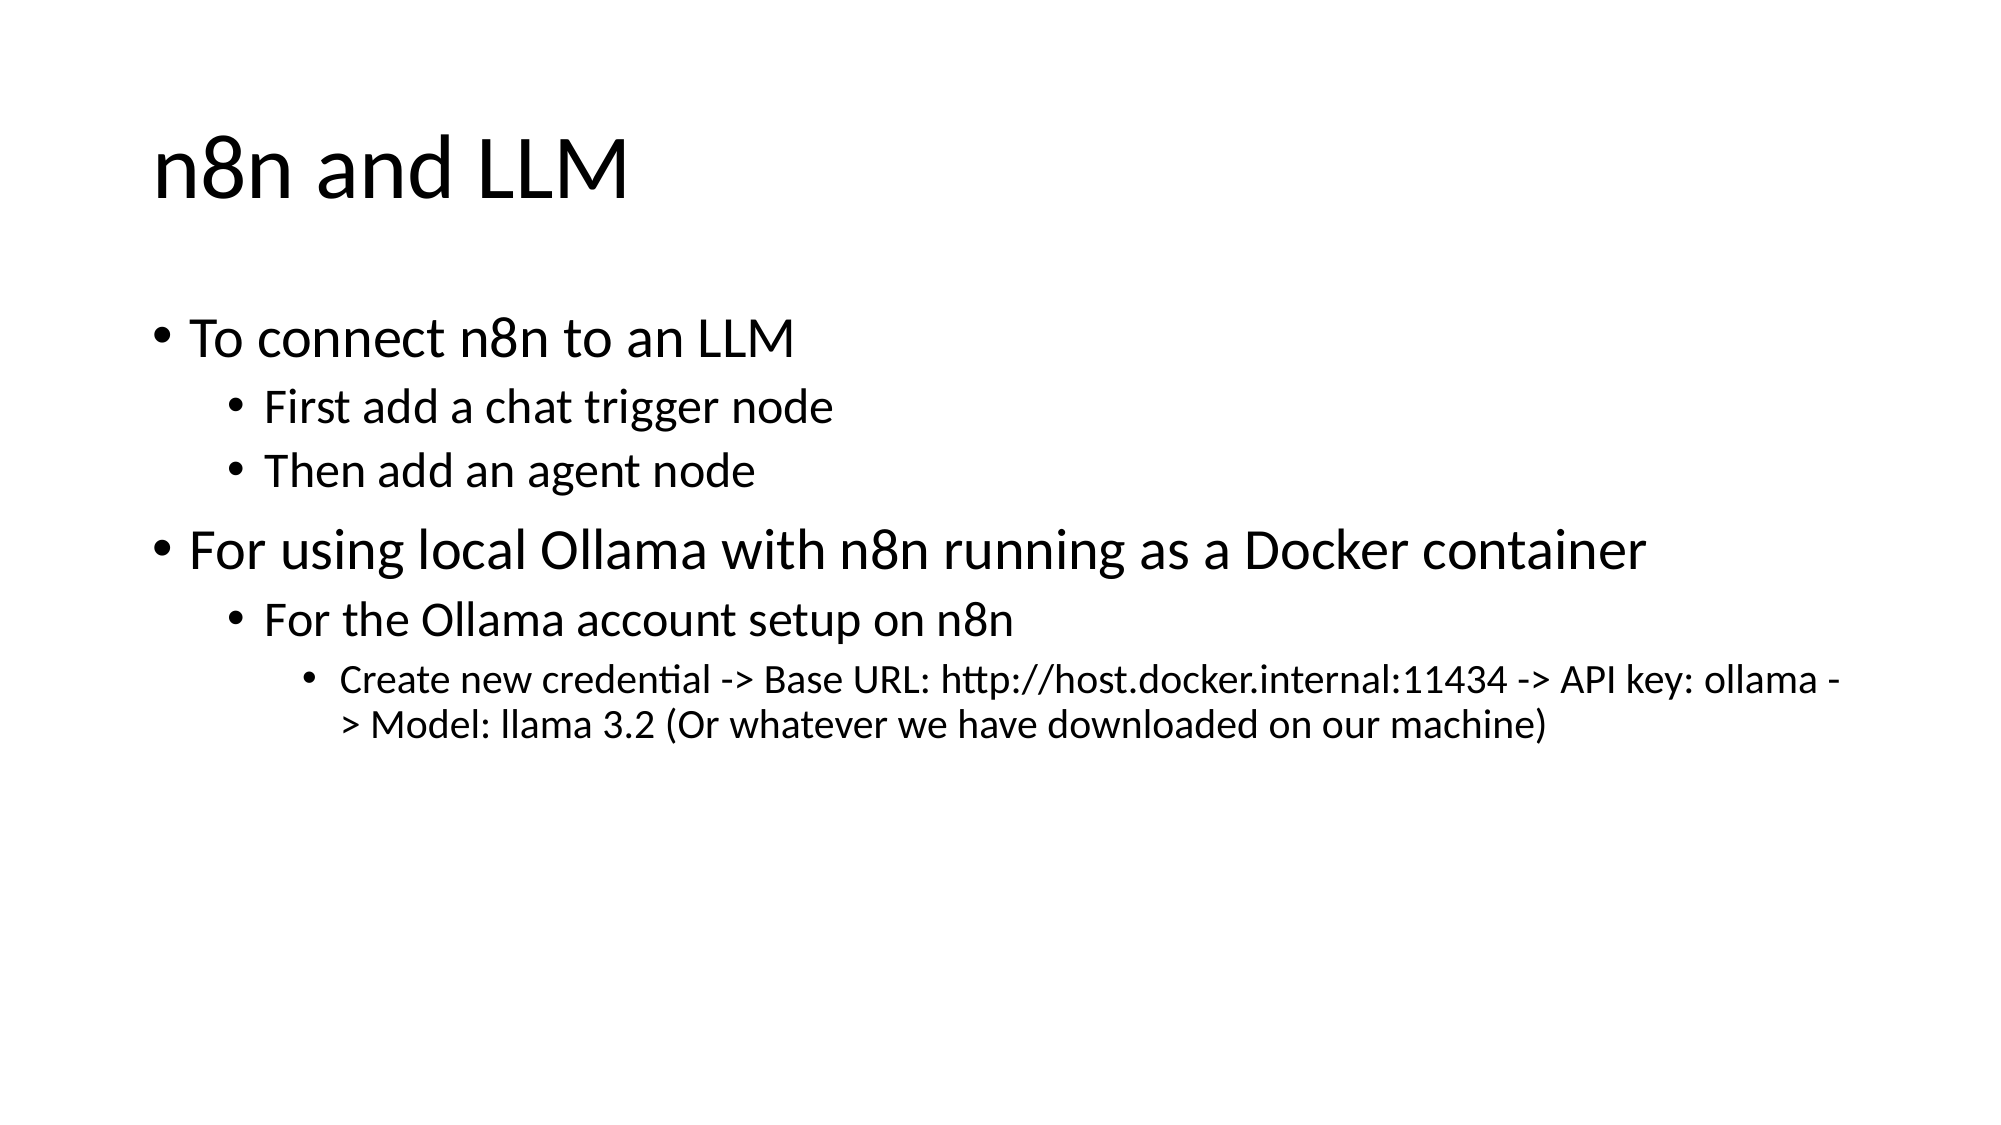

# n8n and LLM
To connect n8n to an LLM
First add a chat trigger node
Then add an agent node
For using local Ollama with n8n running as a Docker container
For the Ollama account setup on n8n
Create new credential -> Base URL: http://host.docker.internal:11434 -> API key: ollama -> Model: llama 3.2 (Or whatever we have downloaded on our machine)